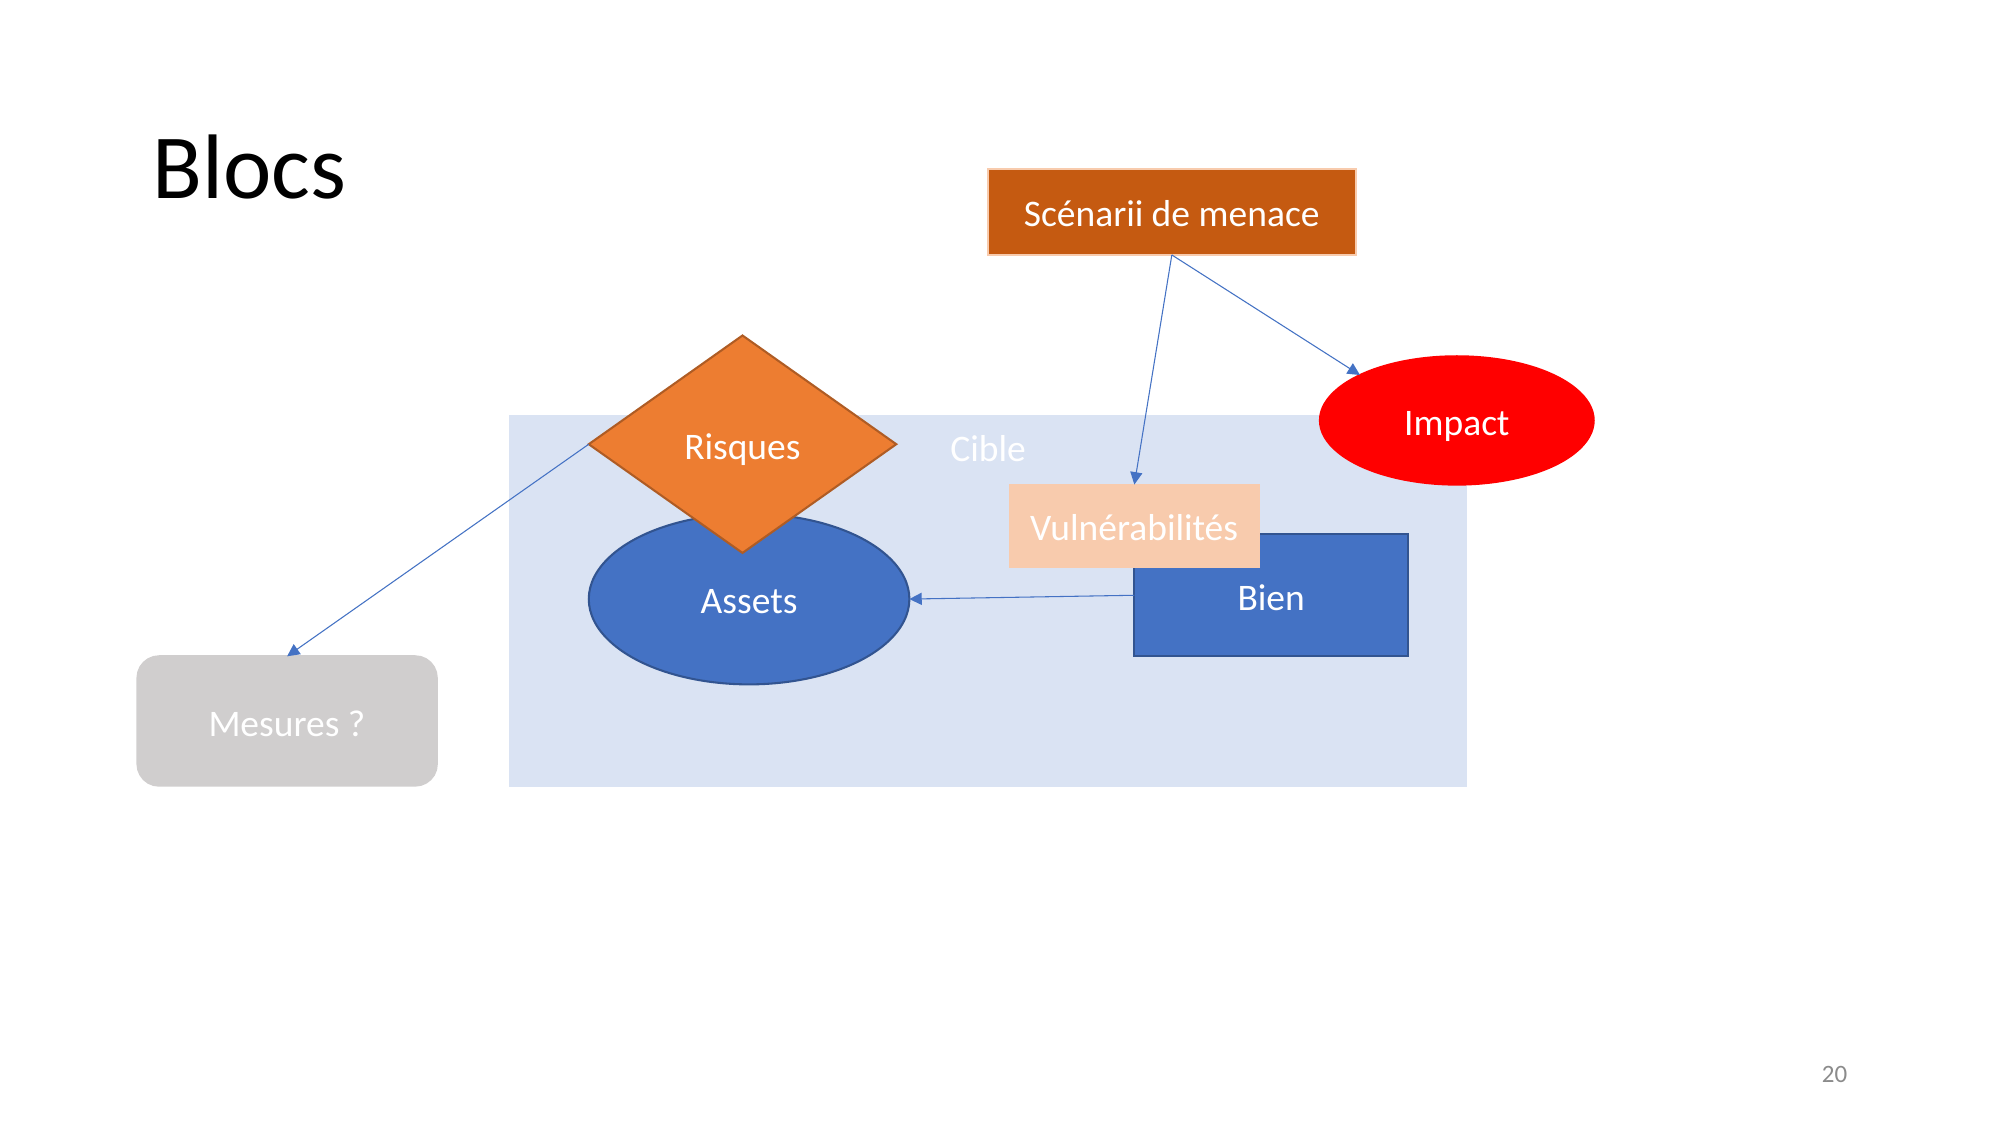

# Blocs
Scénarii de menace
Risques
Impact
Cible
Vulnérabilités
Assets
Bien
Mesures ?
20